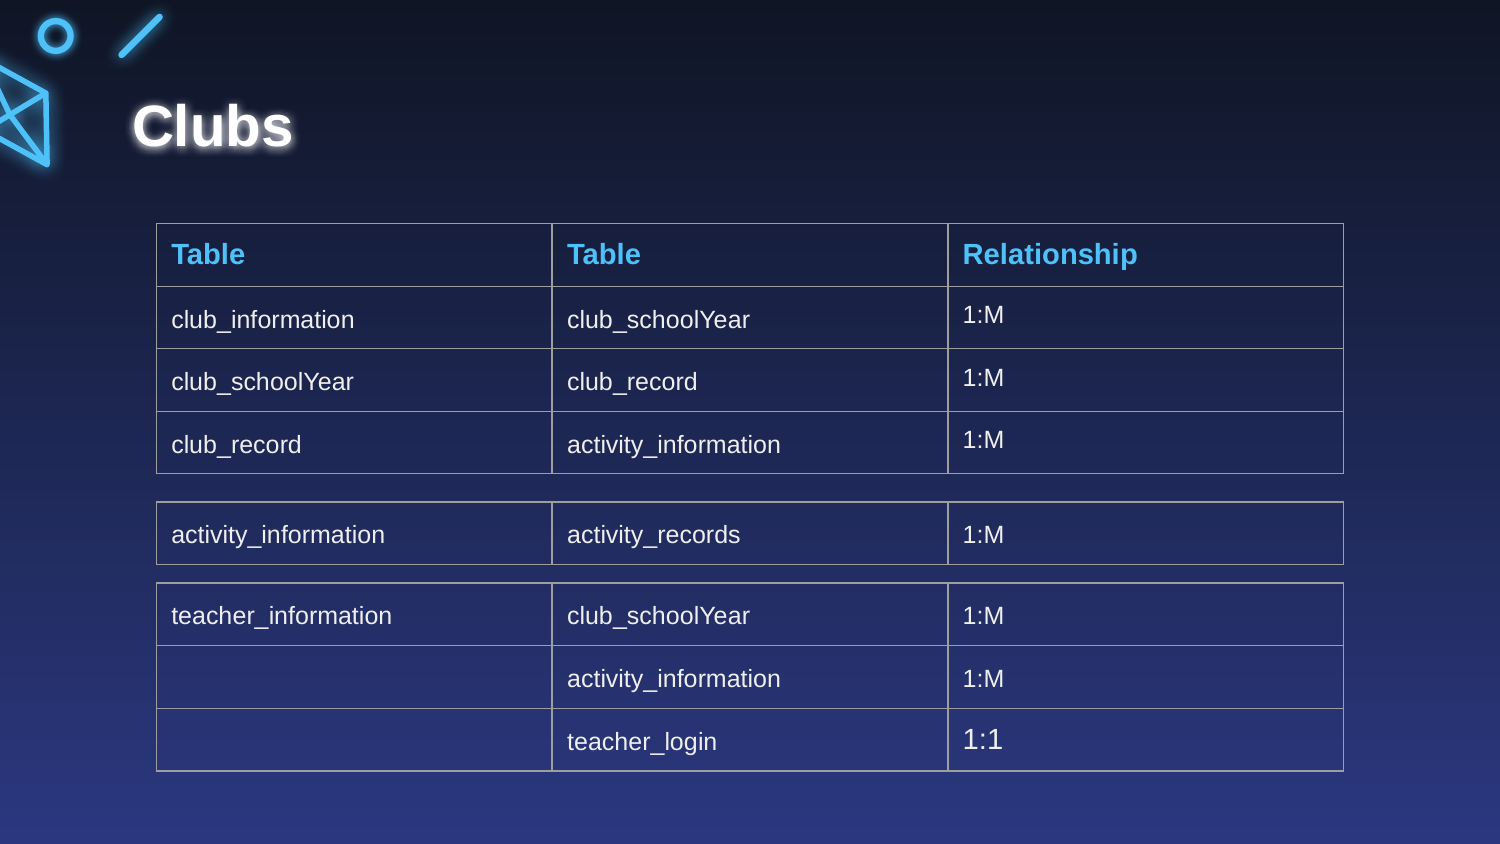

# Clubs
| Table | Table | Relationship |
| --- | --- | --- |
| club\_information | club\_schoolYear | 1:M |
| club\_schoolYear | club\_record | 1:M |
| club\_record | activity\_information | 1:M |
| activity\_information | activity\_records | 1:M |
| --- | --- | --- |
| teacher\_information | club\_schoolYear | 1:M |
| --- | --- | --- |
|  | activity\_information | 1:M |
|  | teacher\_login | 1:1 |